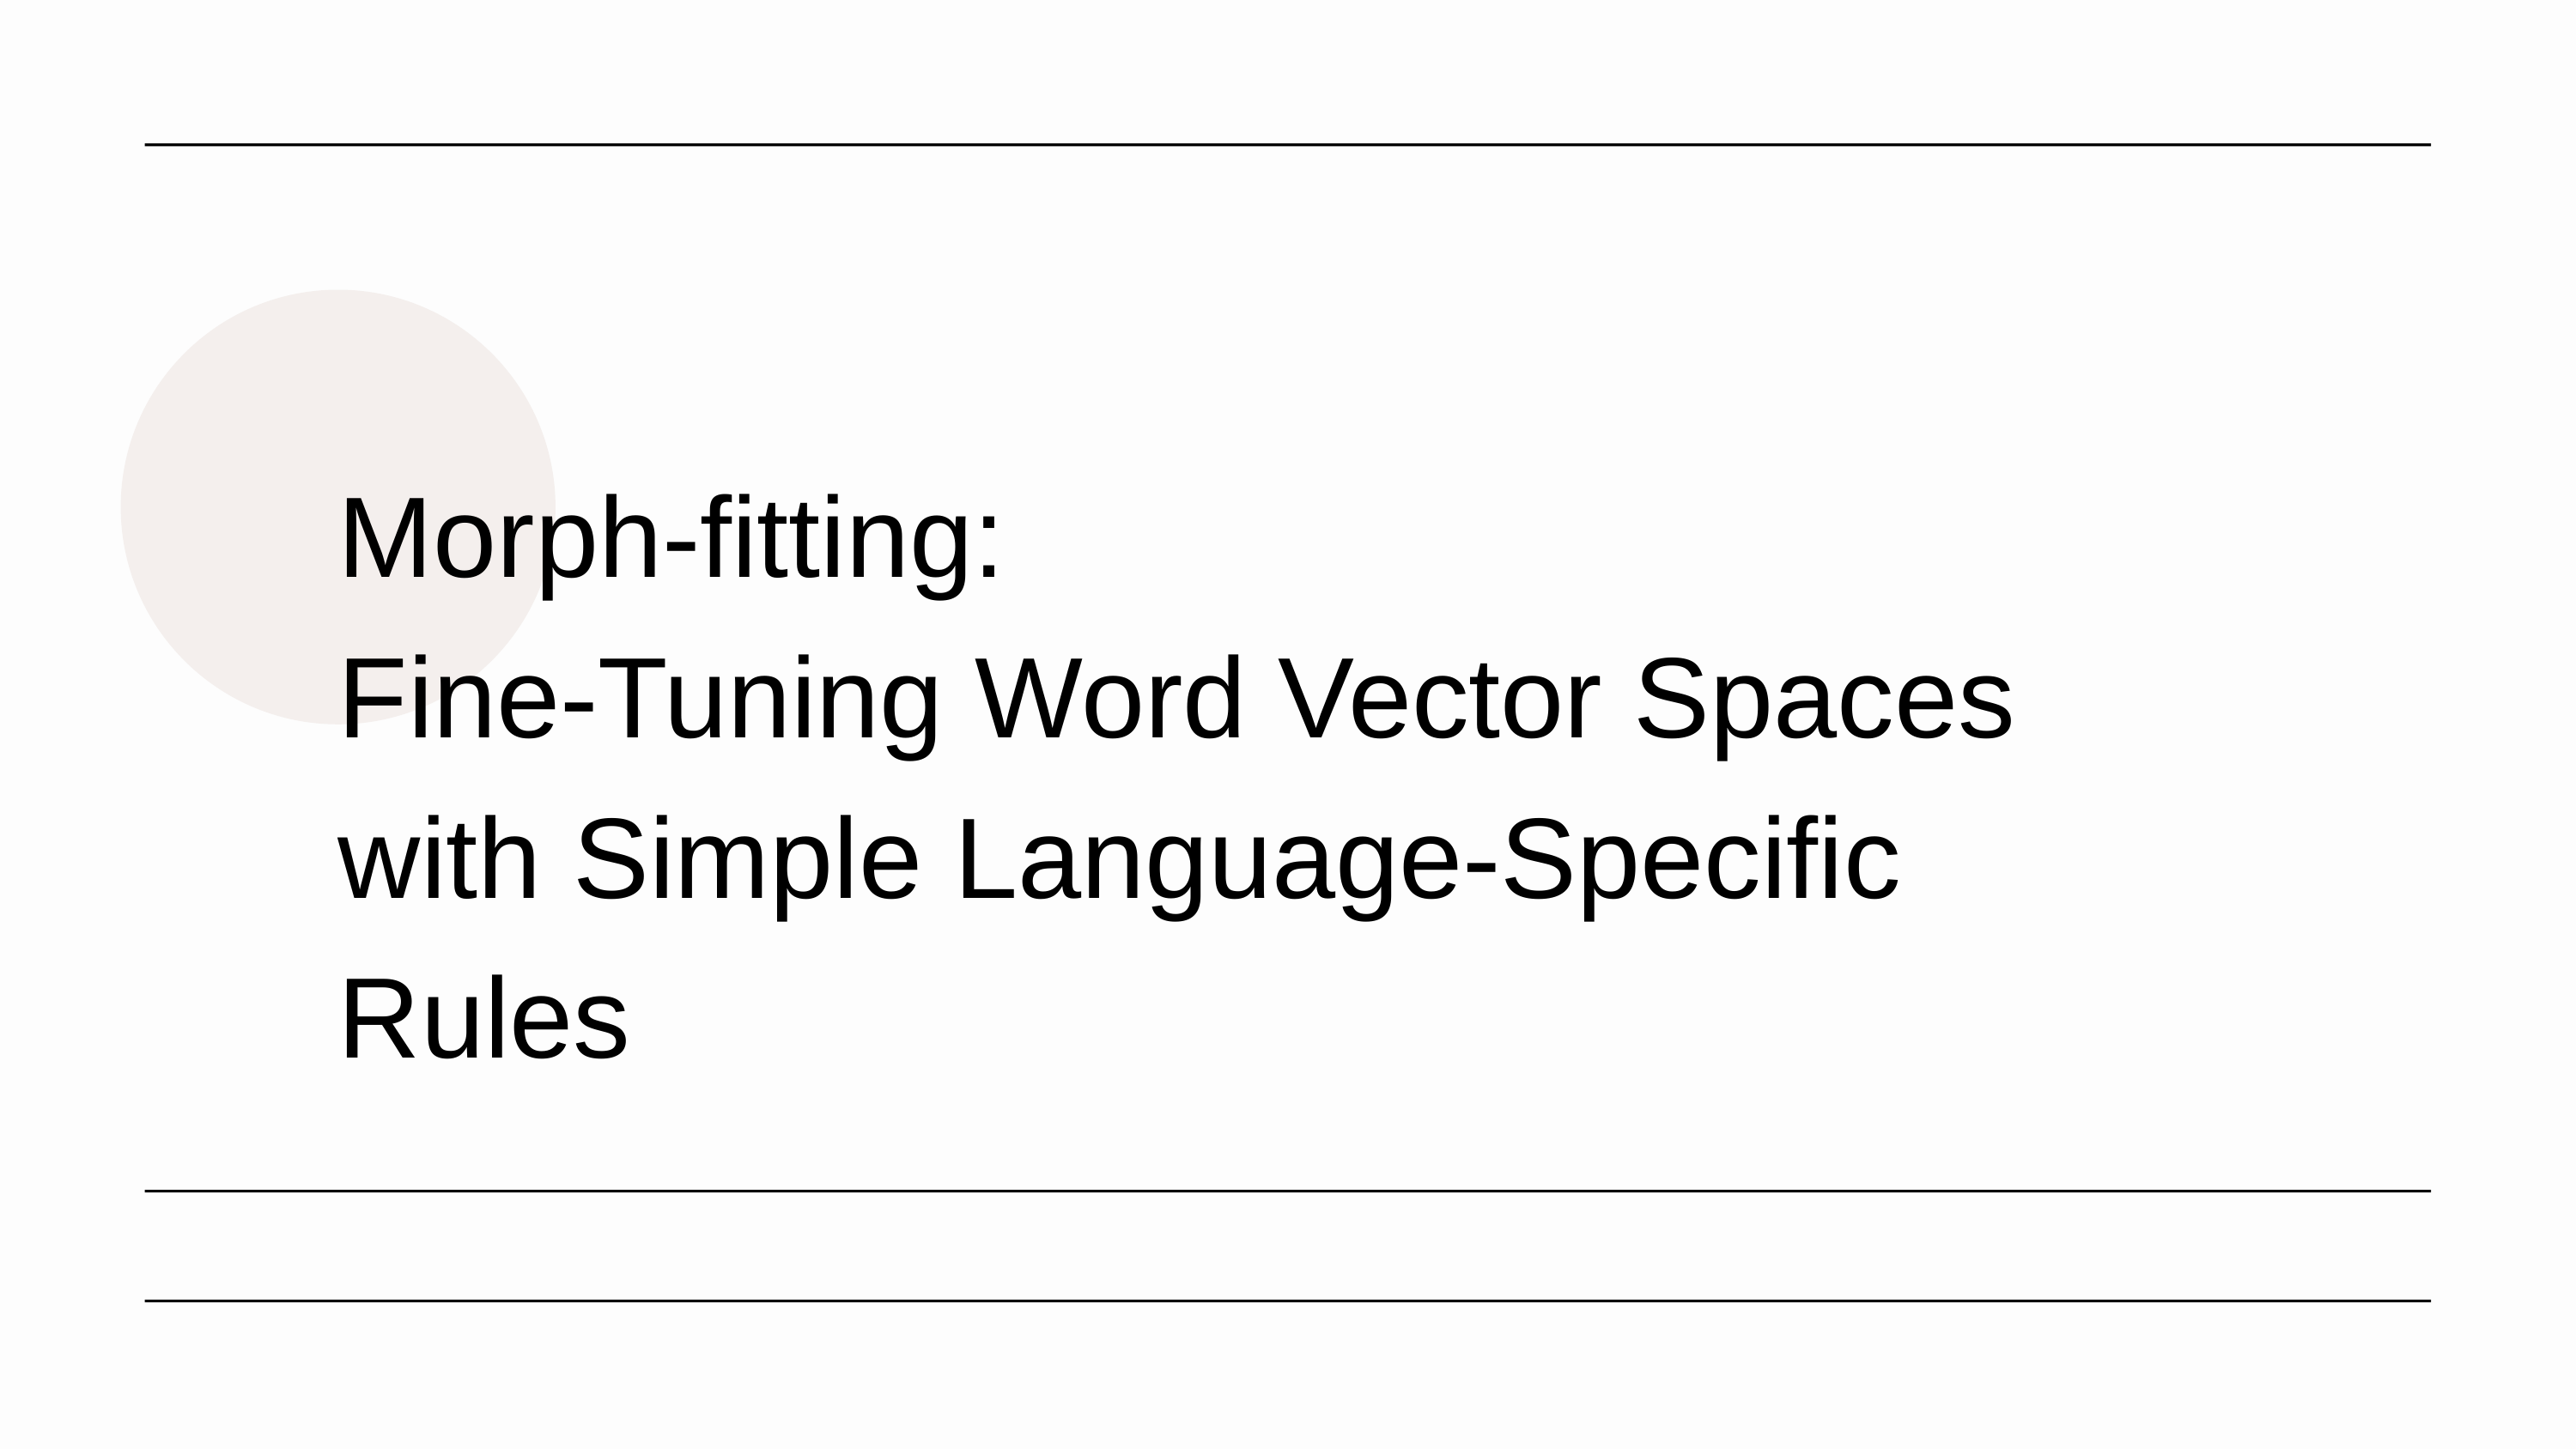

Morph-fitting:
Fine-Tuning Word Vector Spaces with Simple Language-Specific Rules